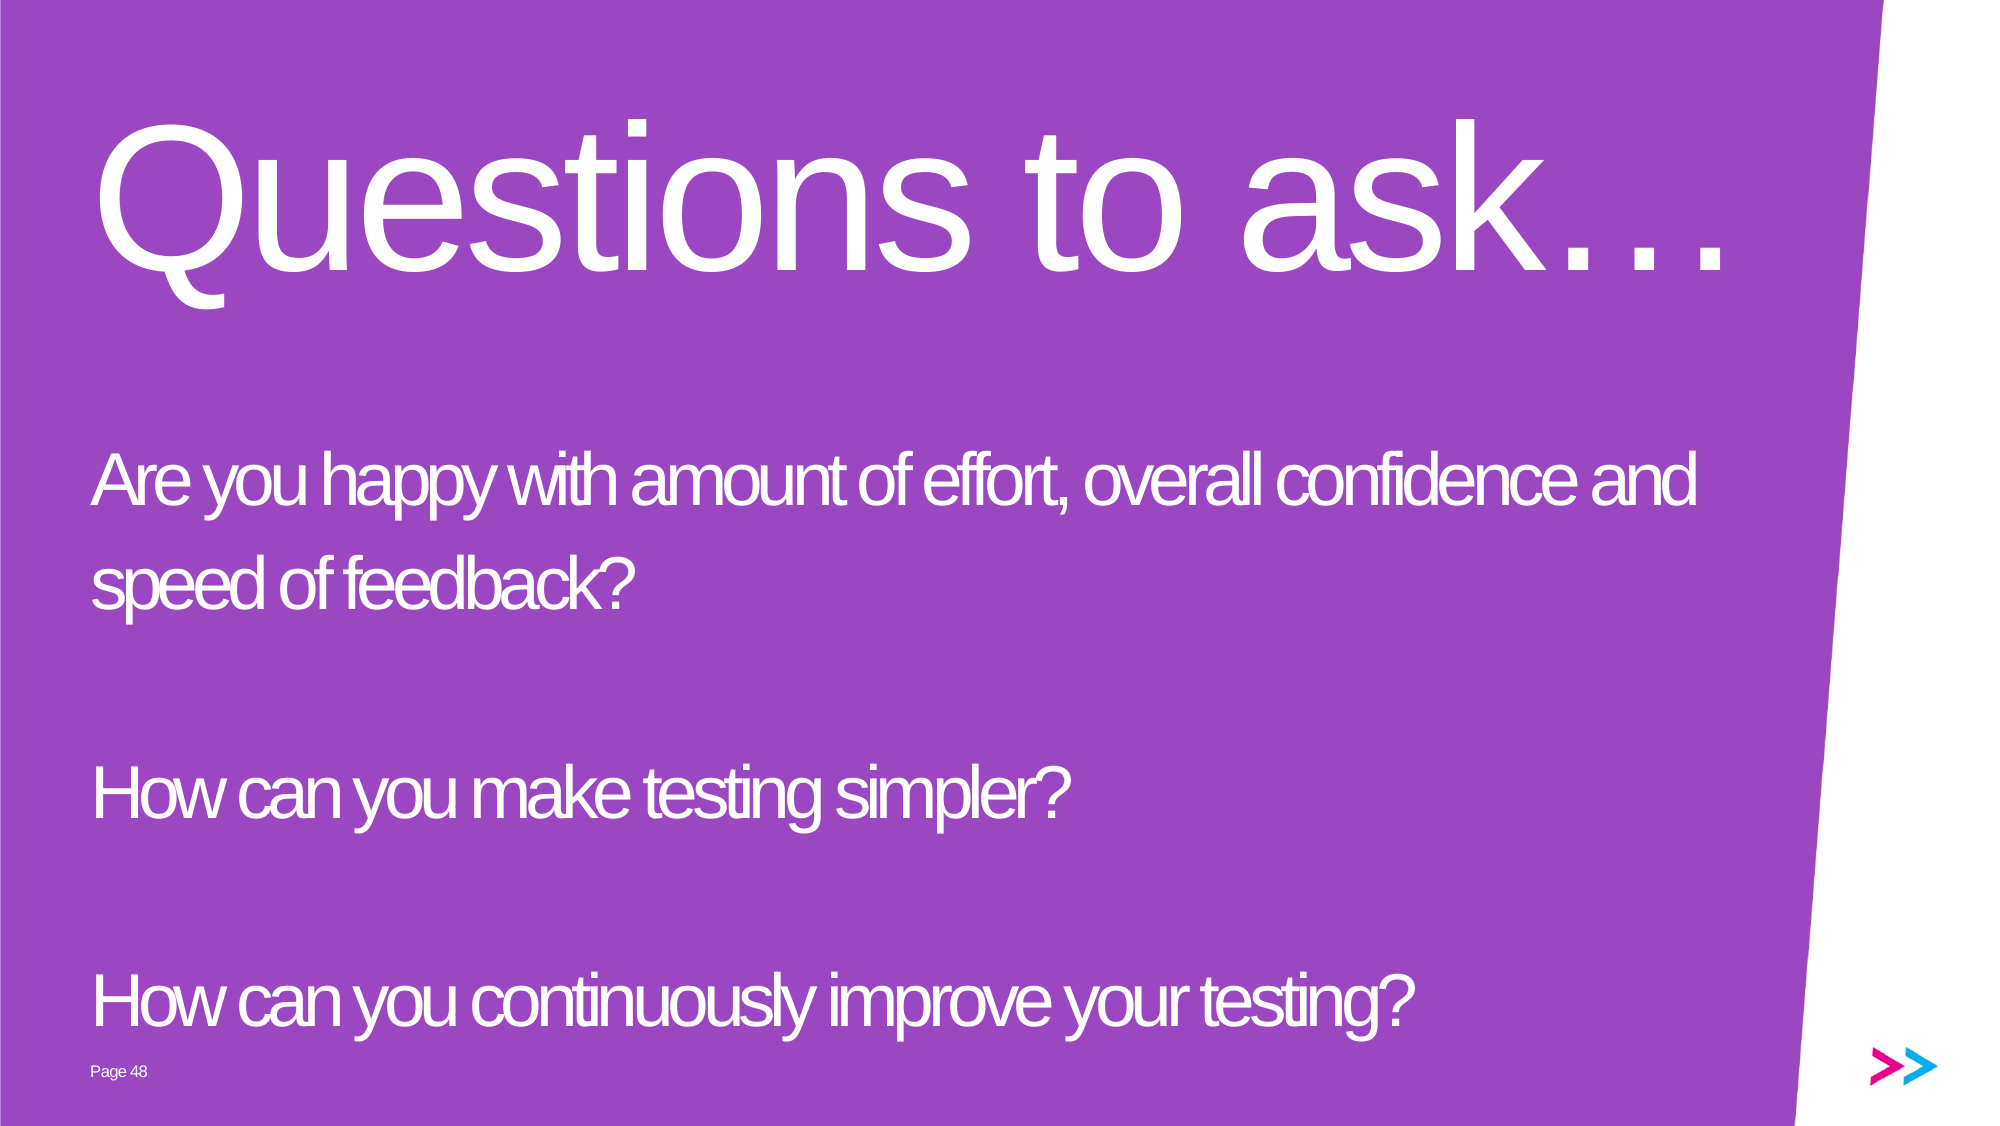

# Questions to ask… Are you happy with amount of effort, overall confidence and speed of feedback? How can you make testing simpler? How can you continuously improve your testing?
48